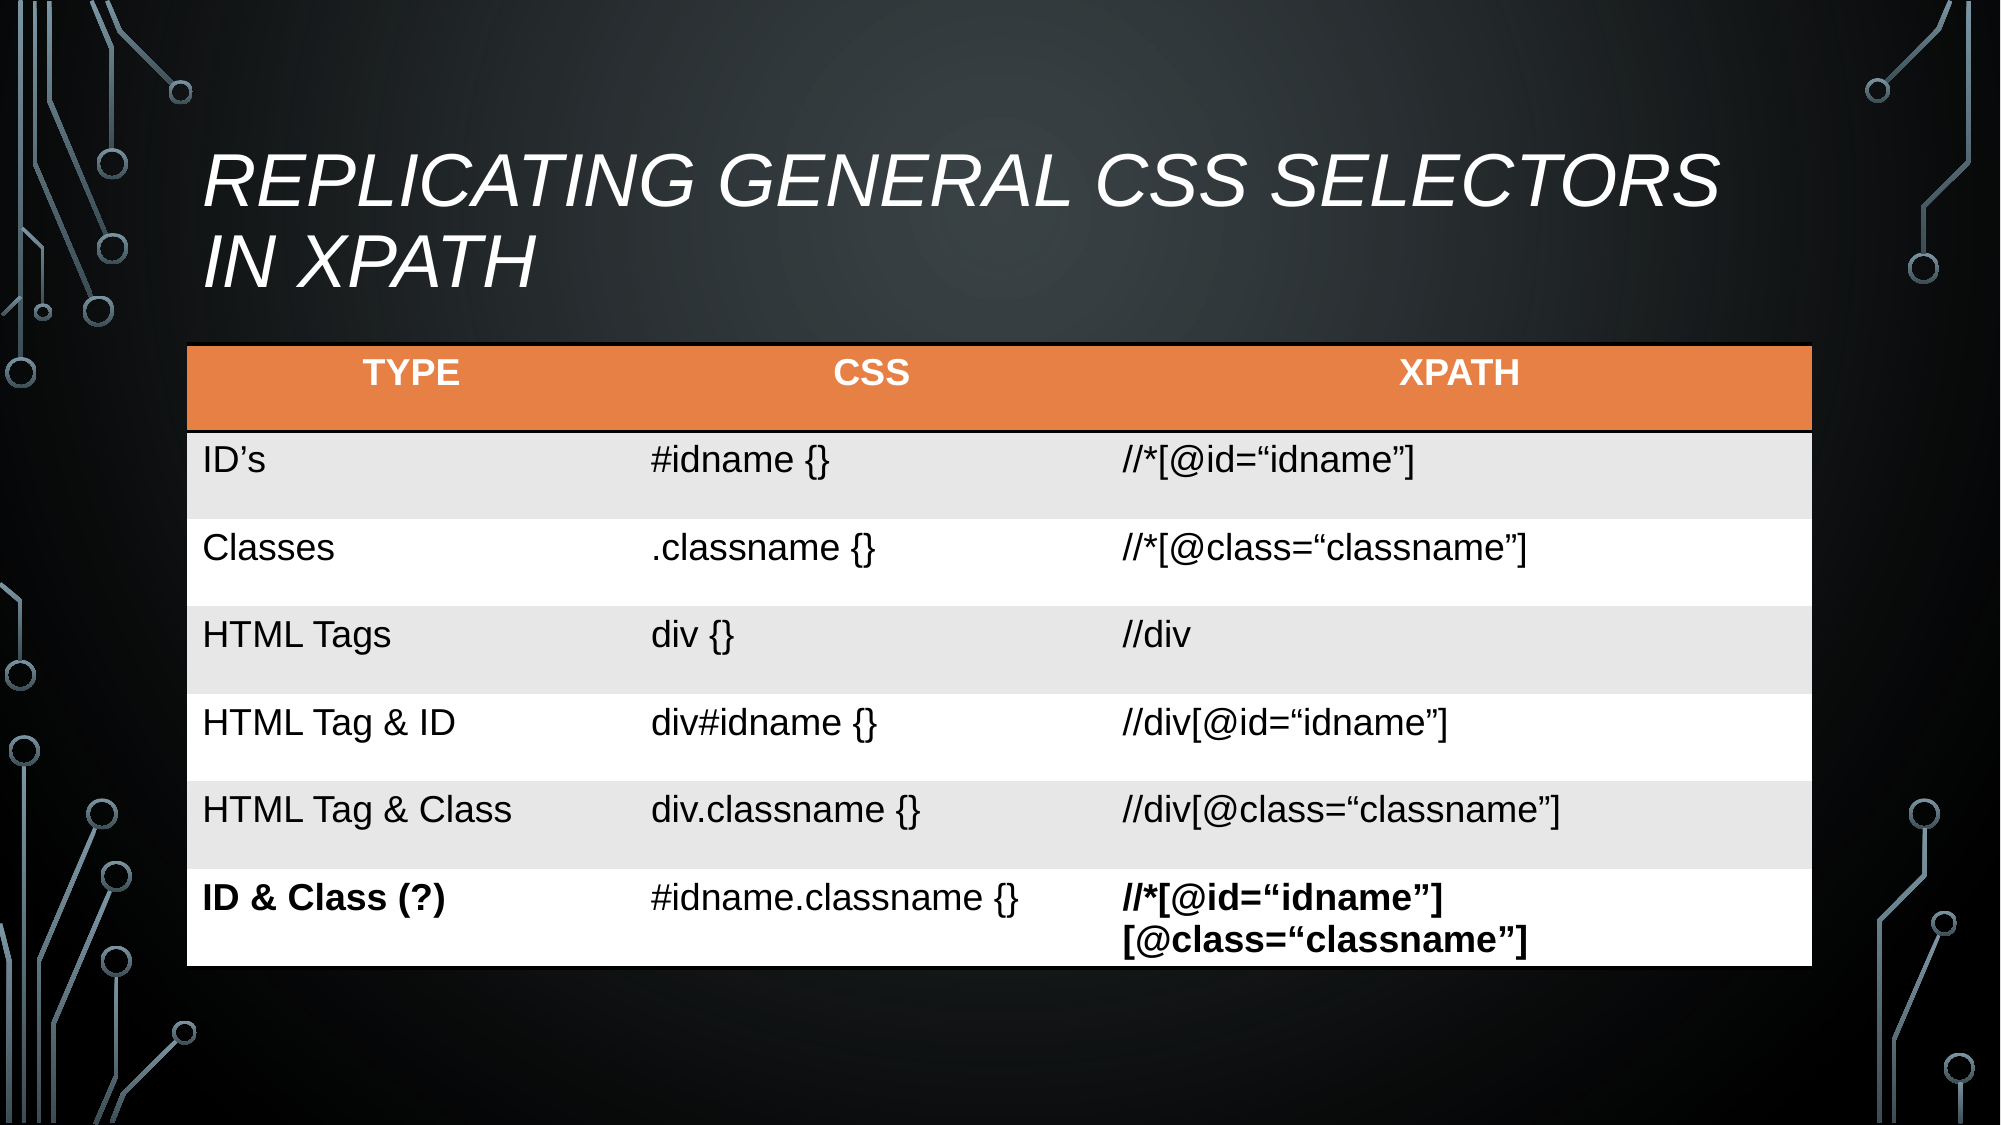

# REPLICATING GENERAL CSS SELECTORS IN XPATH
| TYPE | CSS | XPATH |
| --- | --- | --- |
| ID’s | #idname {} | //\*[@id=“idname”] |
| Classes | .classname {} | //\*[@class=“classname”] |
| HTML Tags | div {} | //div |
| HTML Tag & ID | div#idname {} | //div[@id=“idname”] |
| HTML Tag & Class | div.classname {} | //div[@class=“classname”] |
| ID & Class (?) | #idname.classname {} | //\*[@id=“idname”][@class=“classname”] |